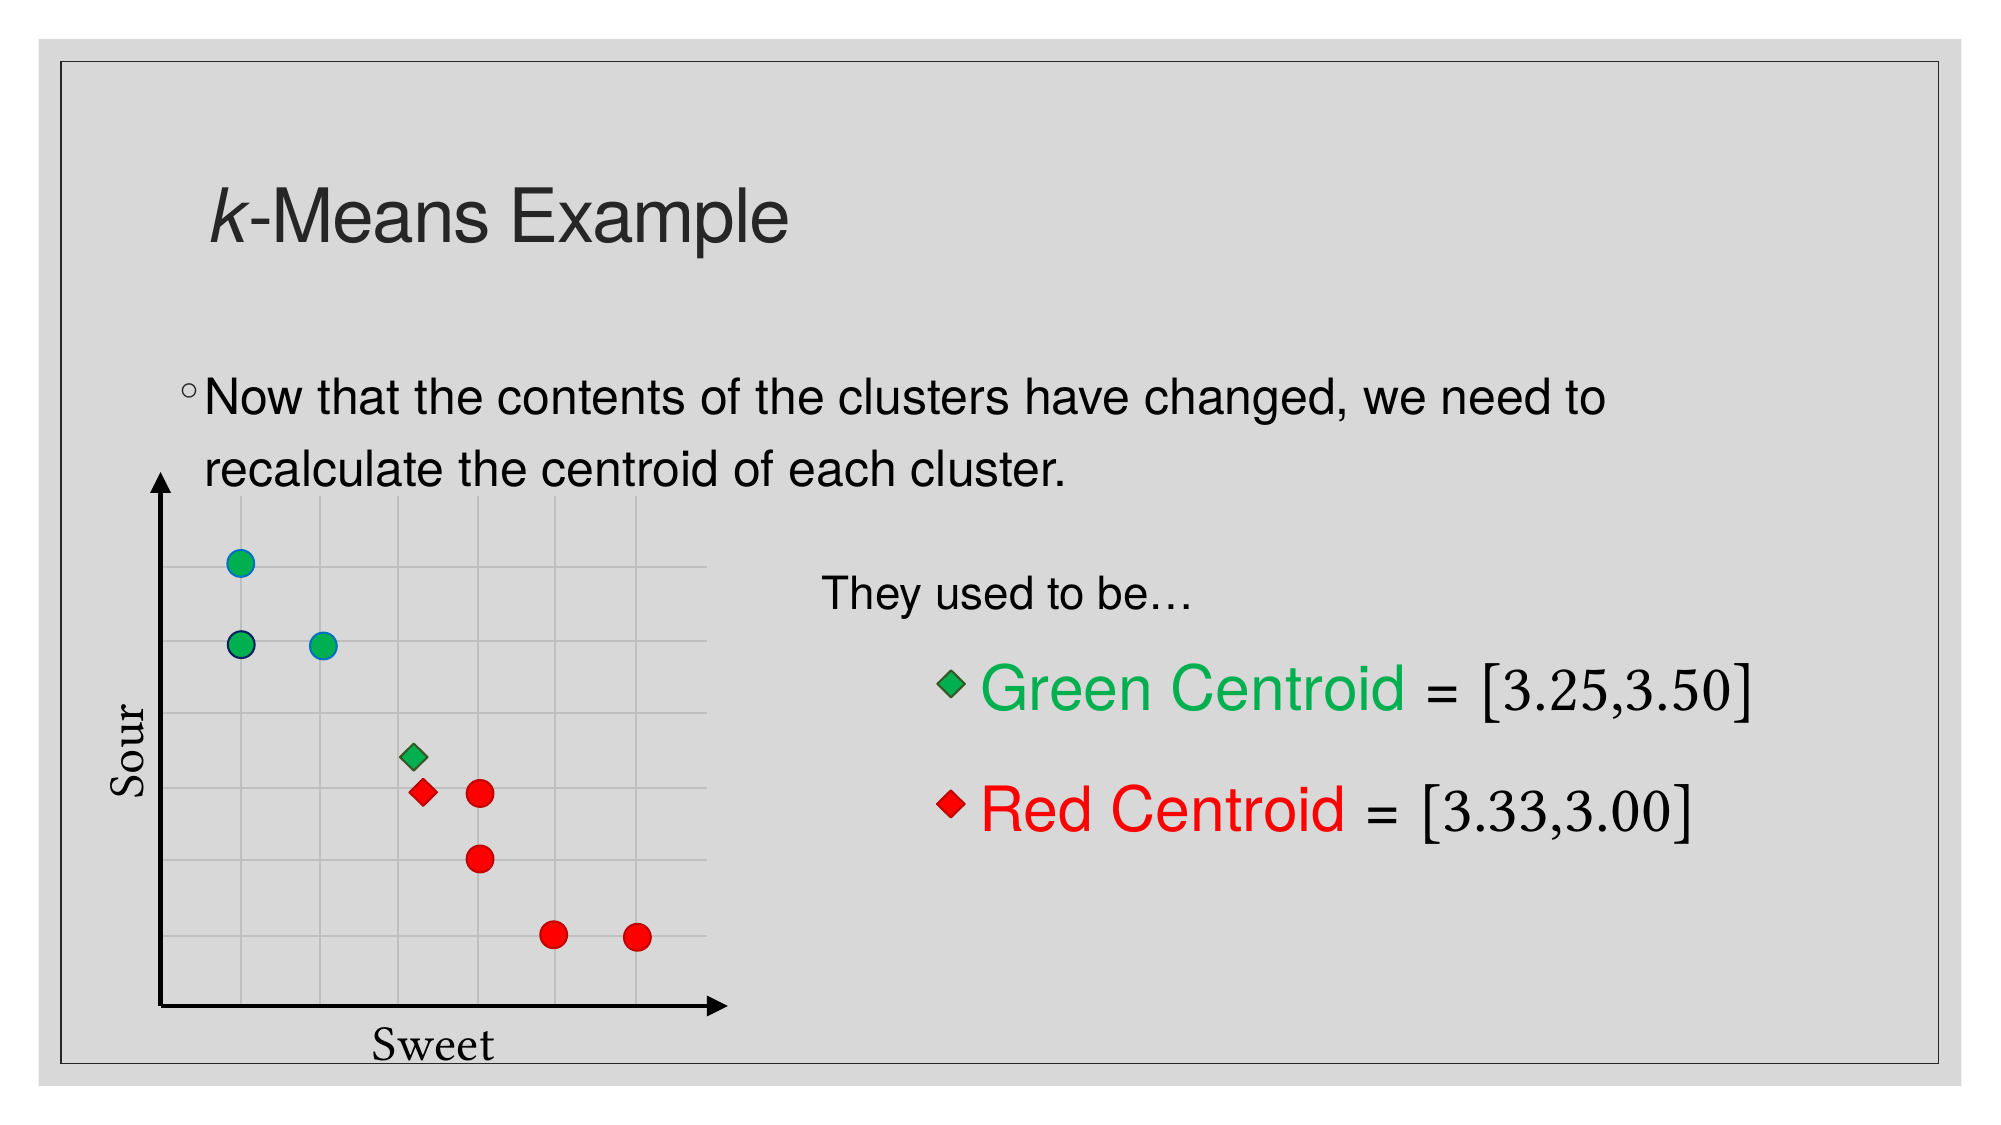

# k-Means Example
Now that the contents of the clusters have changed, we need to recalculate the centroid of each cluster.
Sour
Sweet

They used to be…
Green Centroid = [3.25,3.50]

Red Centroid = [3.33,3.00]